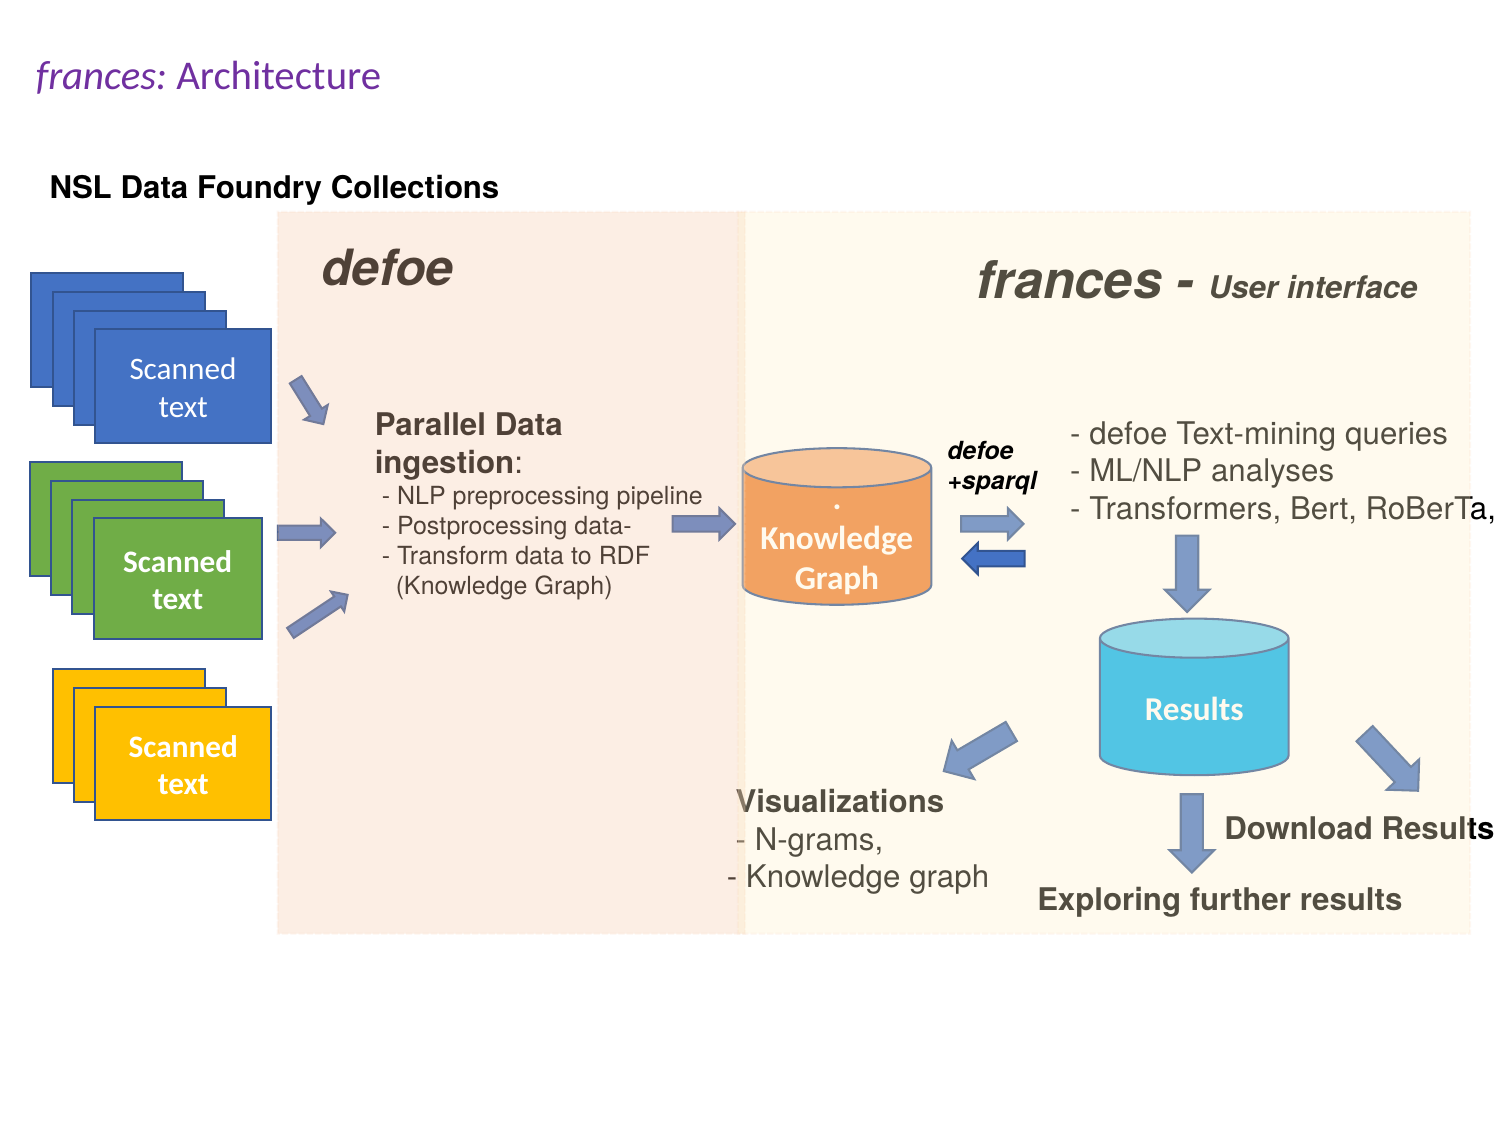

frances: Architecture
NSL Data Foundry Collections

Scanned
text
Parallel Data ingestion:
 - NLP preprocessing pipeline
 - Postprocessing data-
 - Transform data to RDF
   (Knowledge Graph)

Scanned
text

Scanned
text
frances - User interface

defoe
- defoe Text-mining queries
- ML/NLP analyses
- Transformers, Bert, RoBerTa,

defoe
+sparql
.
Knowledge
Graph

Results

 Visualizations
 - N-grams,
- Knowledge graph

Download Results

Exploring further results